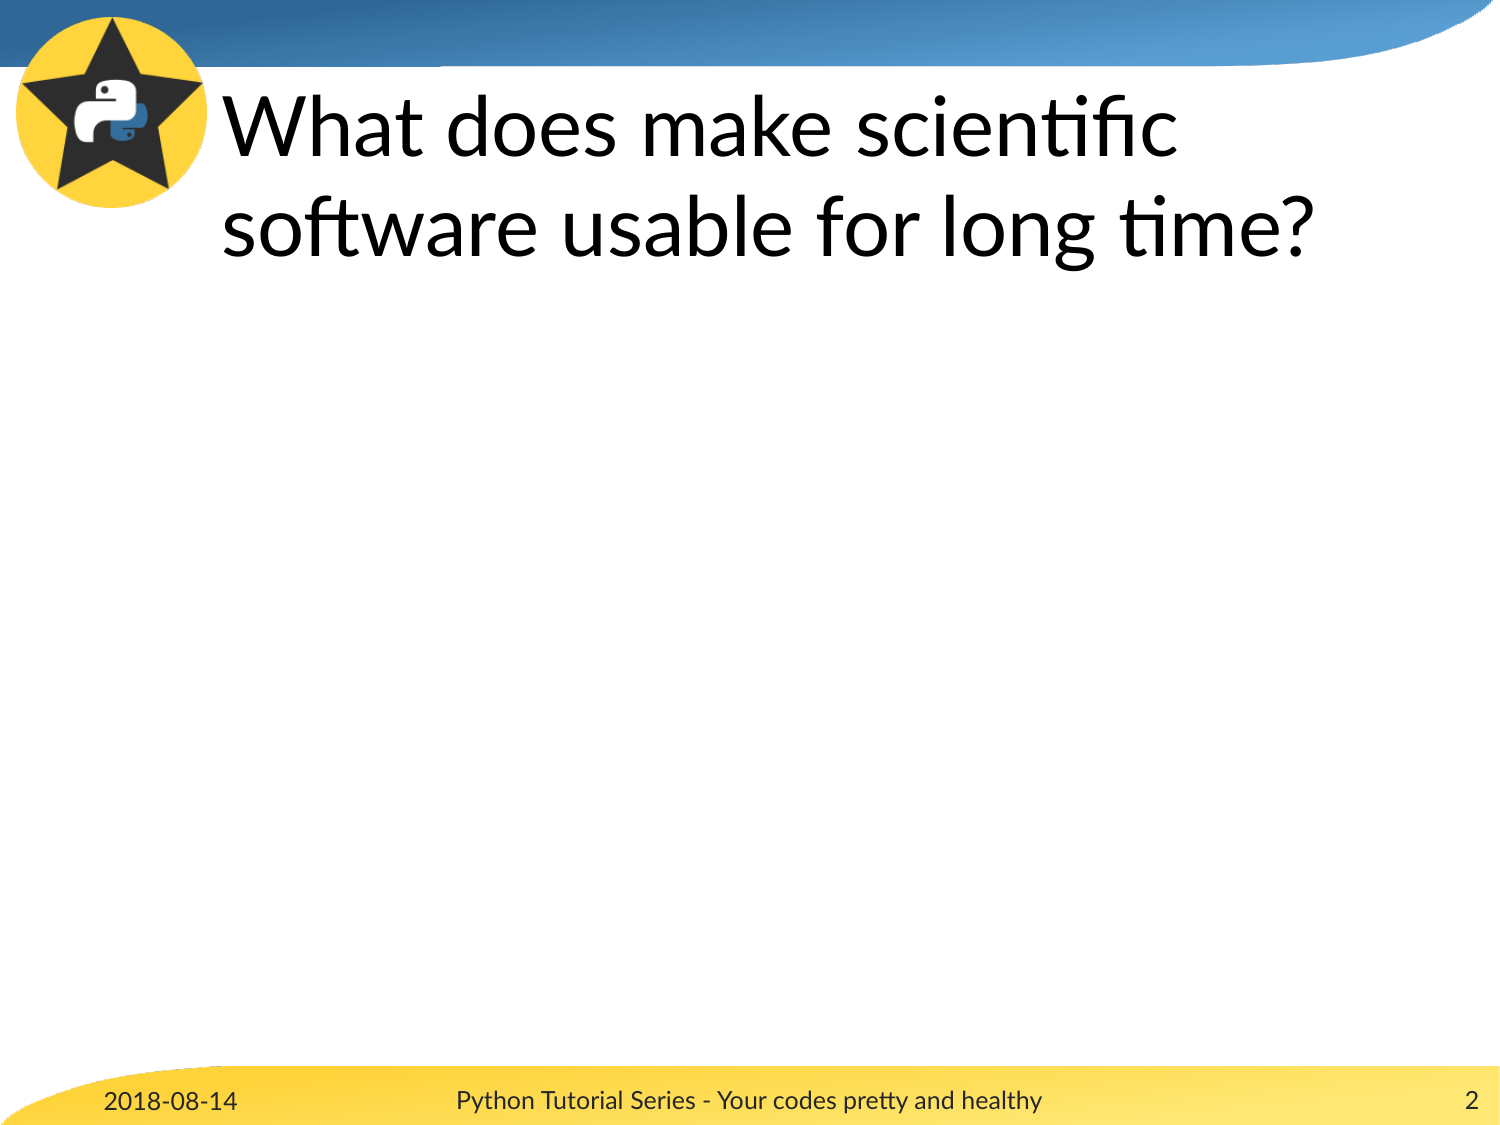

What does make scientific software usable for long time?
Python Tutorial Series - Your codes pretty and healthy
2
2018-08-14